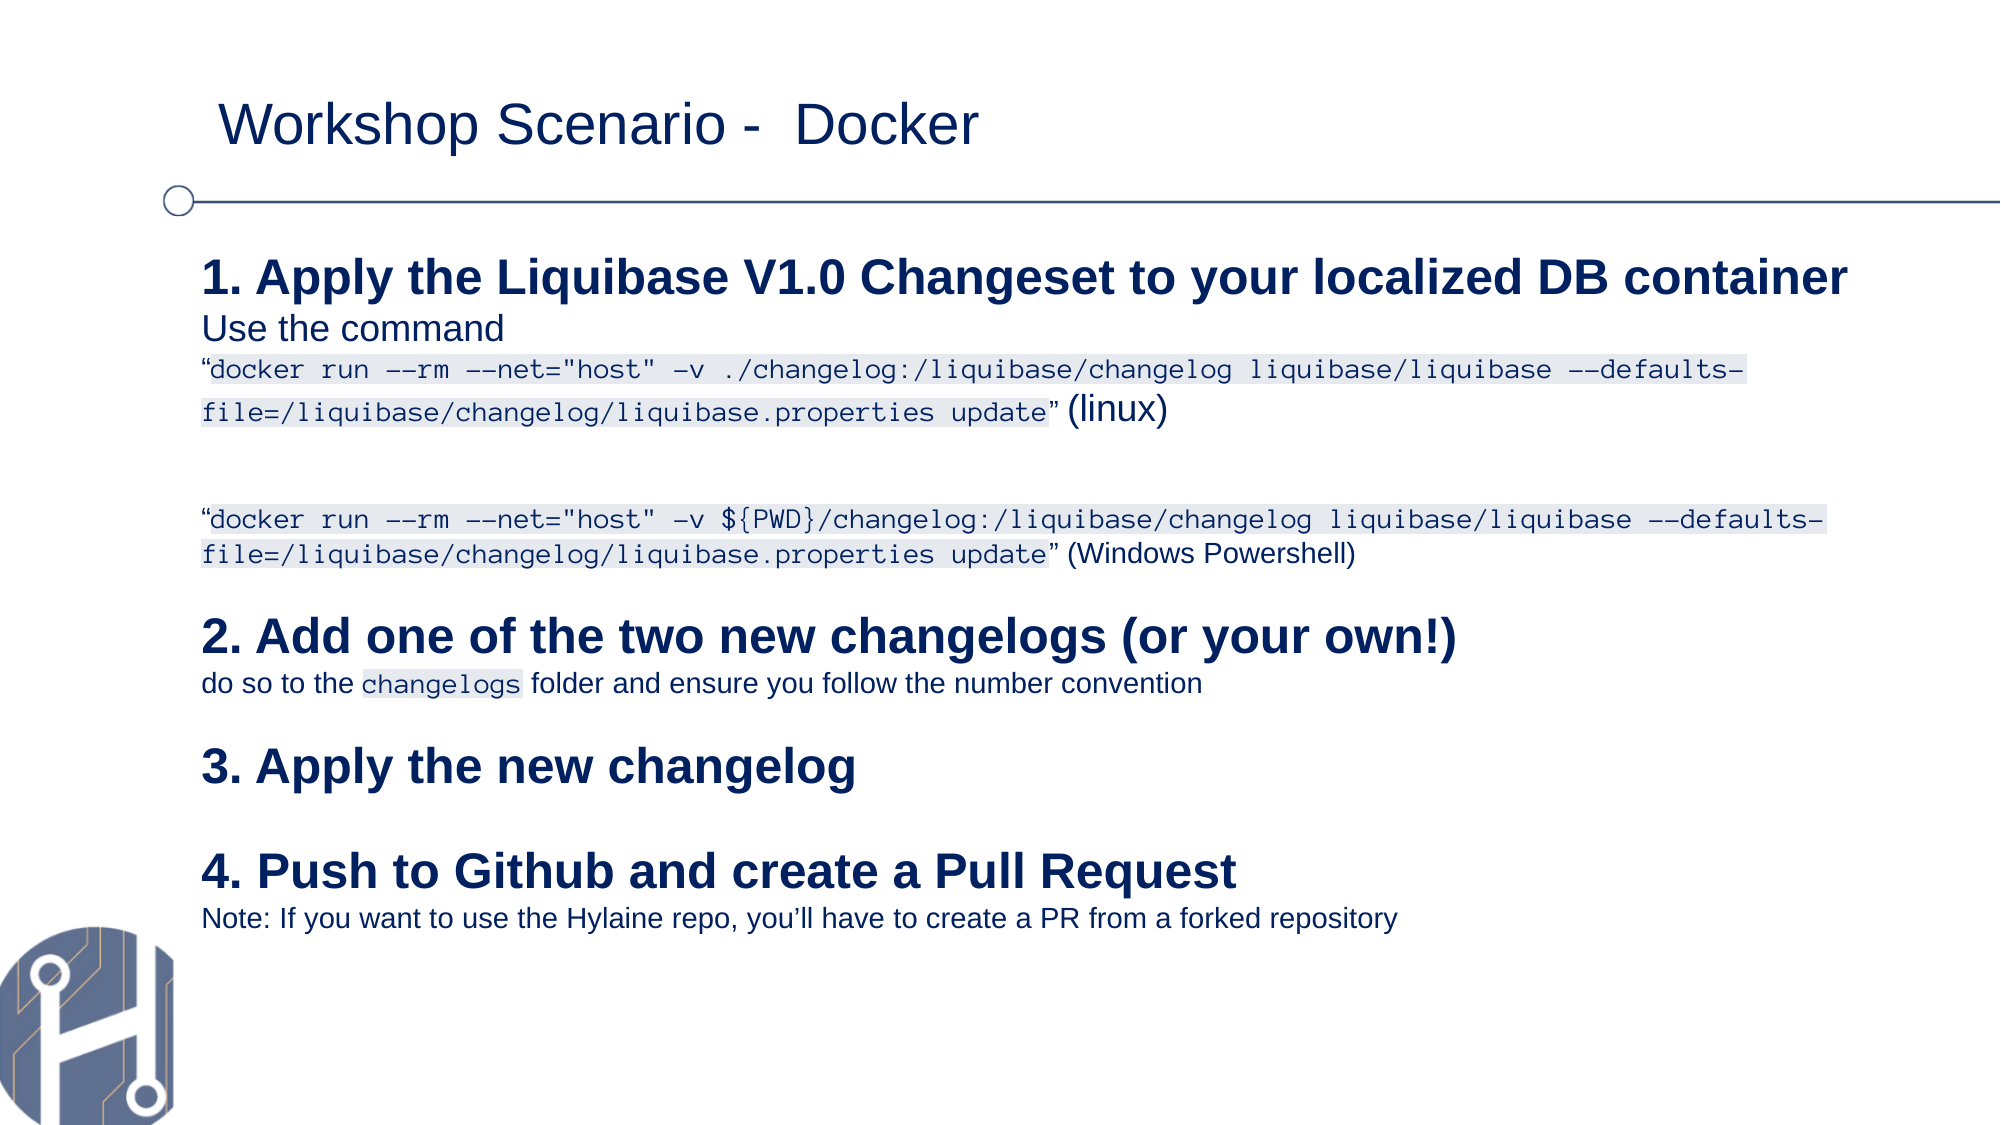

Workshop Scenario -  Docker
1. Apply the Liquibase V1.0 Changeset to your localized DB container
Use the command
“docker run --rm --net="host" -v ./changelog:/liquibase/changelog liquibase/liquibase --defaults-file=/liquibase/changelog/liquibase.properties update” (linux)
“docker run --rm --net="host" -v ${PWD}/changelog:/liquibase/changelog liquibase/liquibase --defaults-file=/liquibase/changelog/liquibase.properties update” (Windows Powershell)
2. Add one of the two new changelogs (or your own!)
do so to the changelogs folder and ensure you follow the number convention
3. Apply the new changelog

4. Push to Github and create a Pull Request
Note: If you want to use the Hylaine repo, you’ll have to create a PR from a forked repository